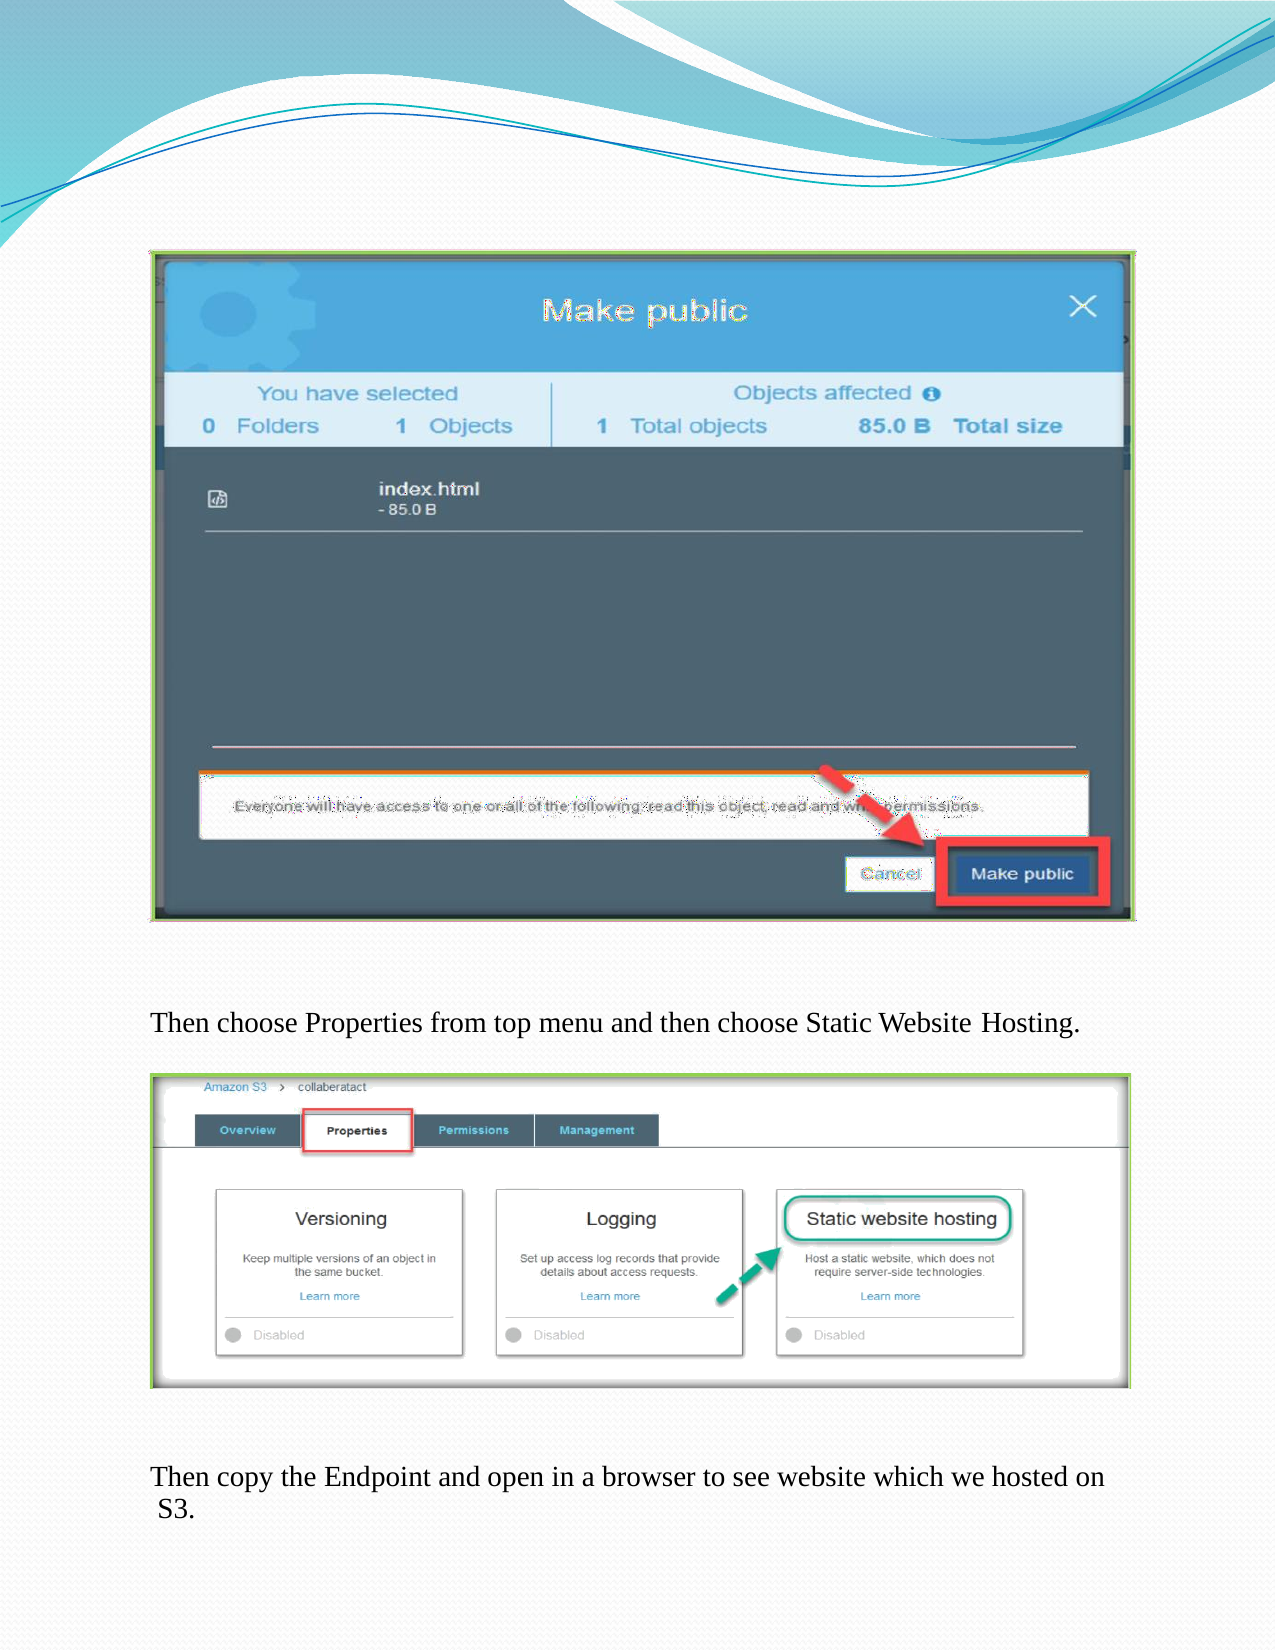

Then choose Properties from top menu and then choose Static Website Hosting.

Then copy the Endpoint and open in a browser to see website which we hosted on  S3.